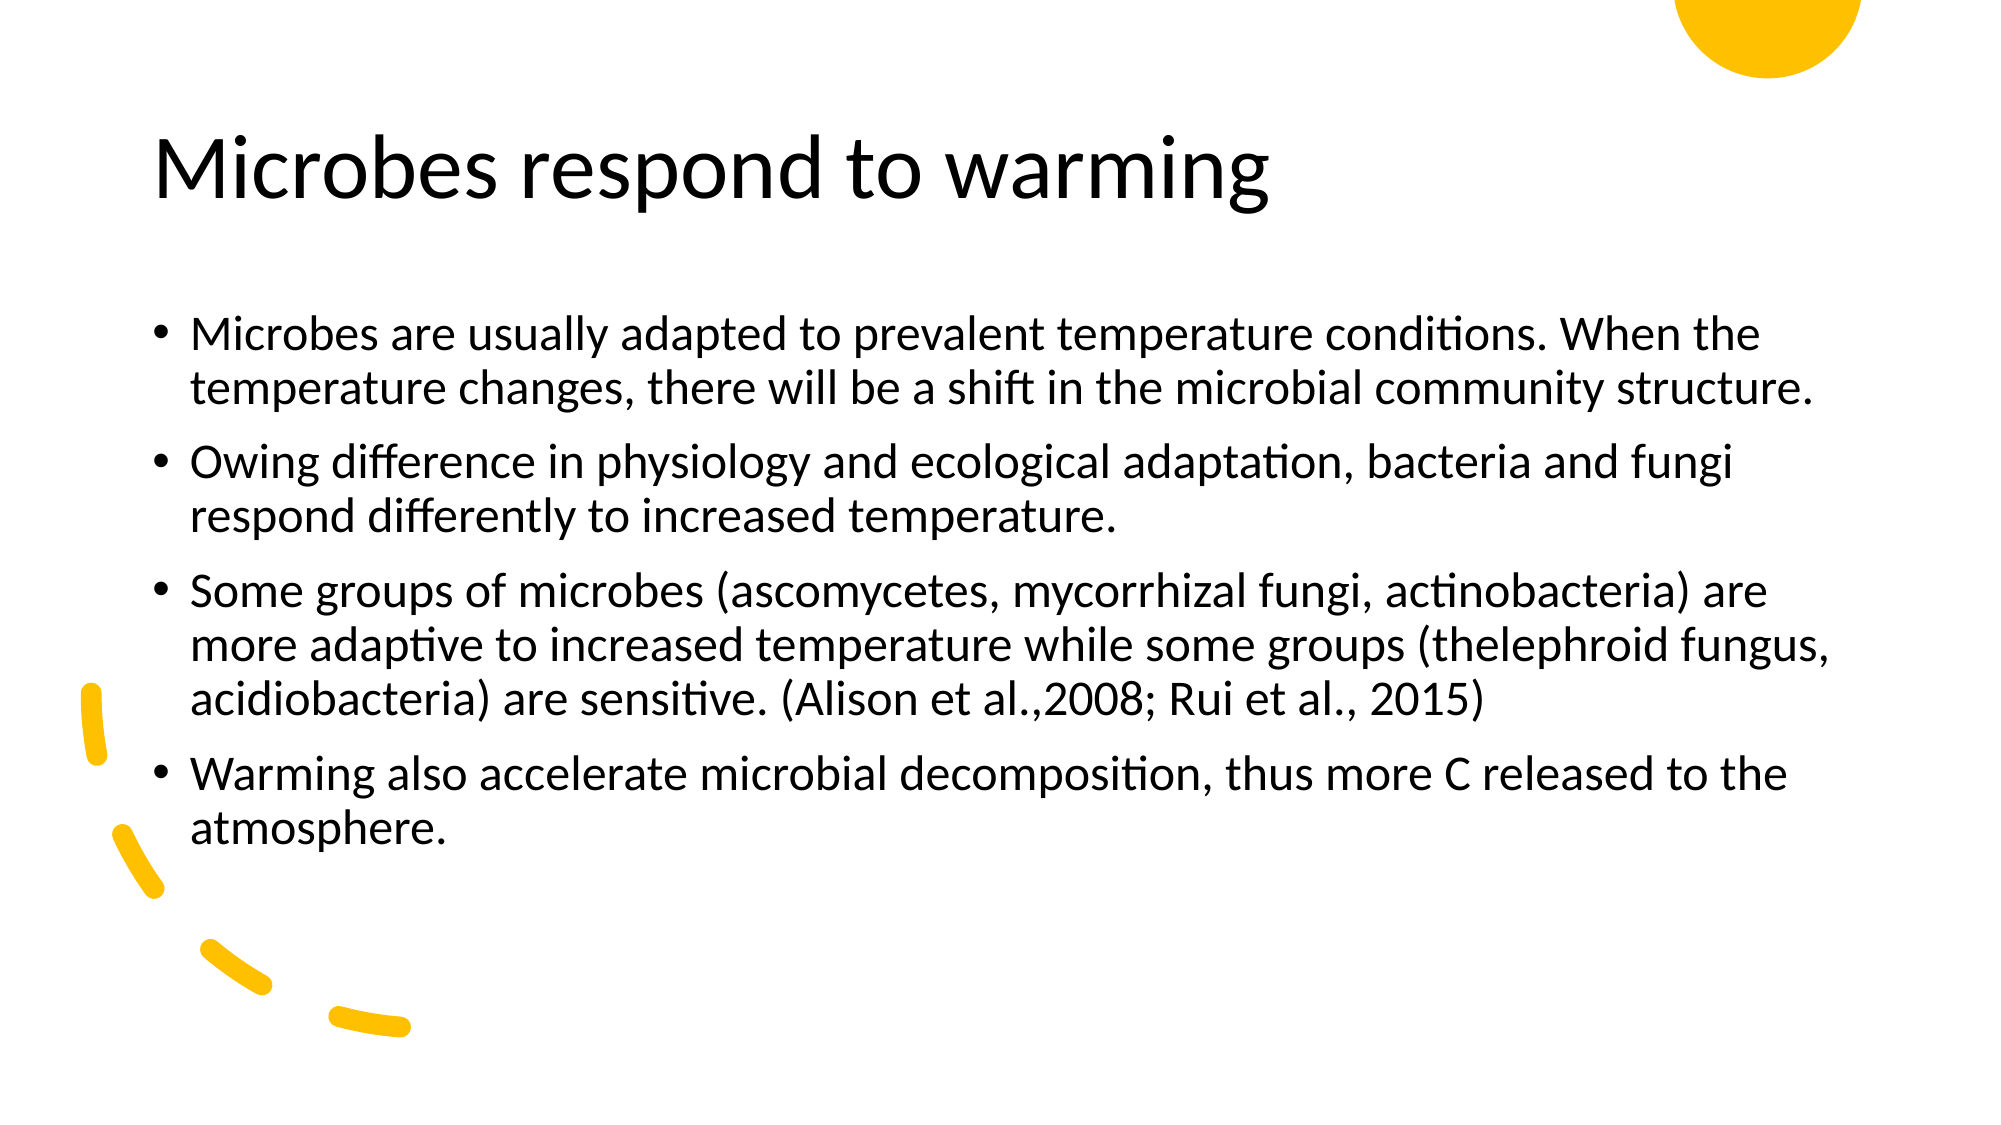

# Microbes respond to warming
Microbes are usually adapted to prevalent temperature conditions. When the temperature changes, there will be a shift in the microbial community structure.
Owing difference in physiology and ecological adaptation, bacteria and fungi respond differently to increased temperature.
Some groups of microbes (ascomycetes, mycorrhizal fungi, actinobacteria) are more adaptive to increased temperature while some groups (thelephroid fungus, acidiobacteria) are sensitive. (Alison et al.,2008; Rui et al., 2015)
Warming also accelerate microbial decomposition, thus more C released to the atmosphere.